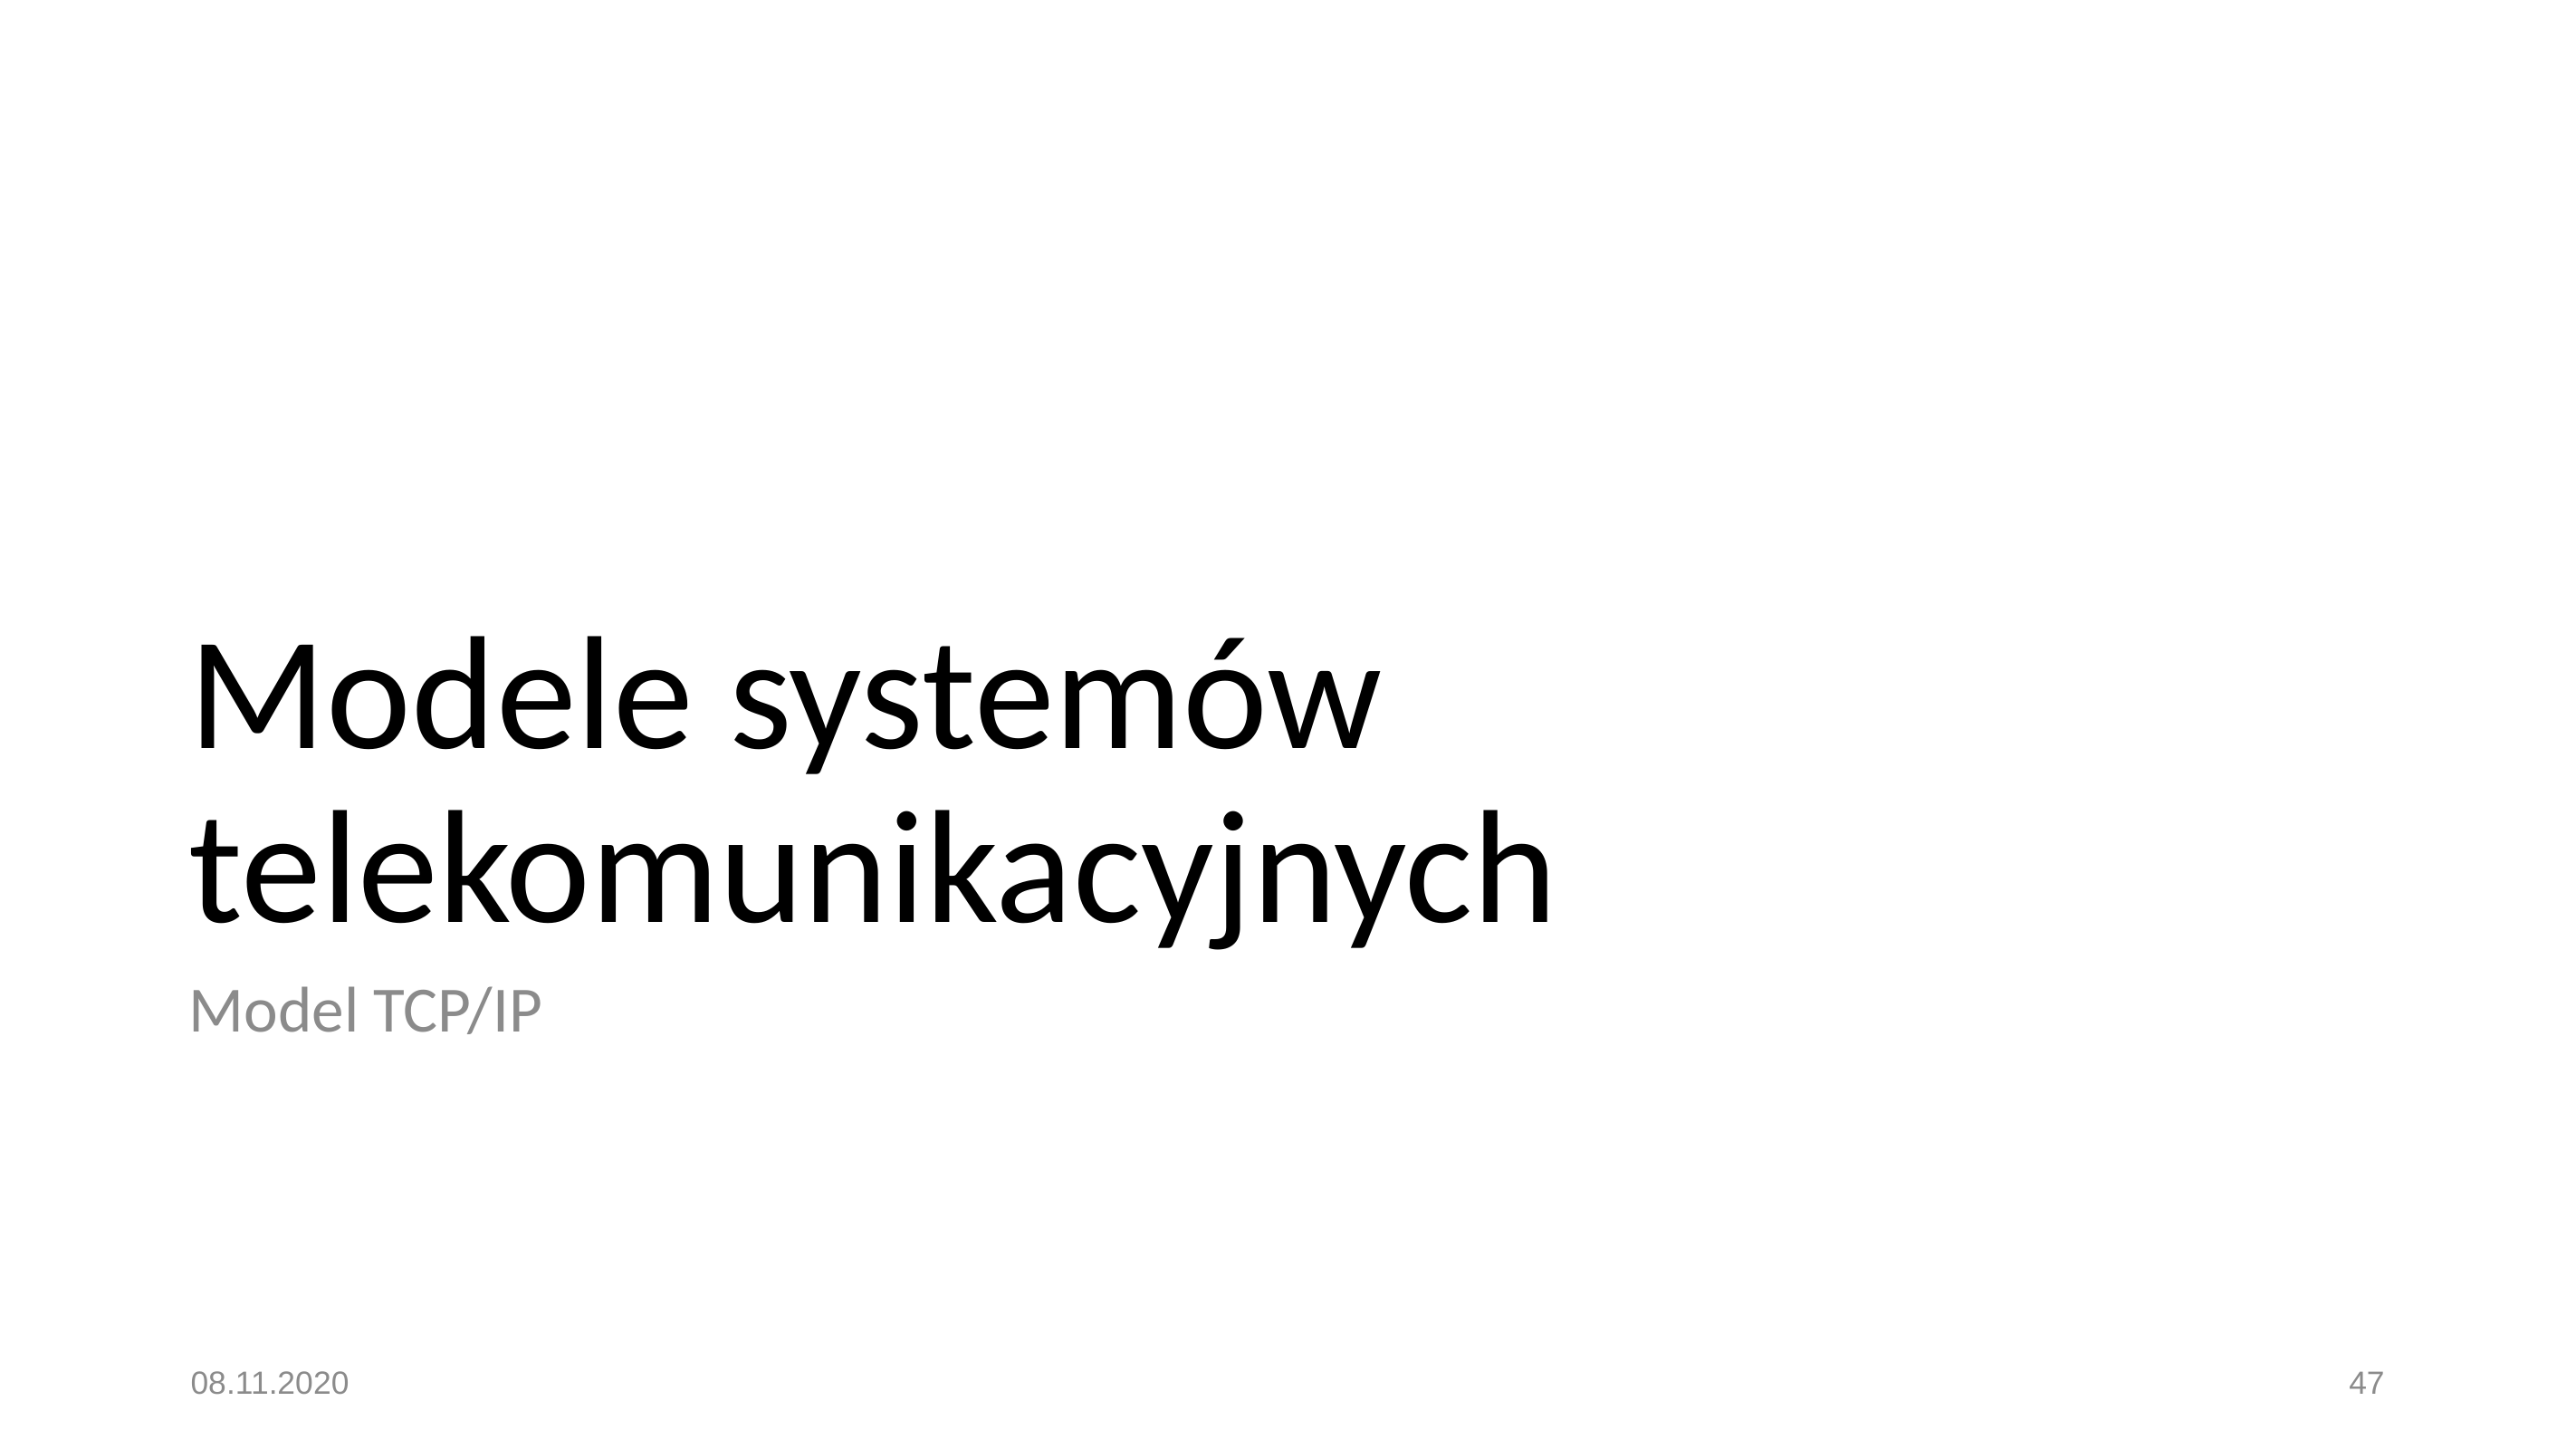

# Modele systemów telekomunikacyjnych
Model TCP/IP
08.11.2020
47